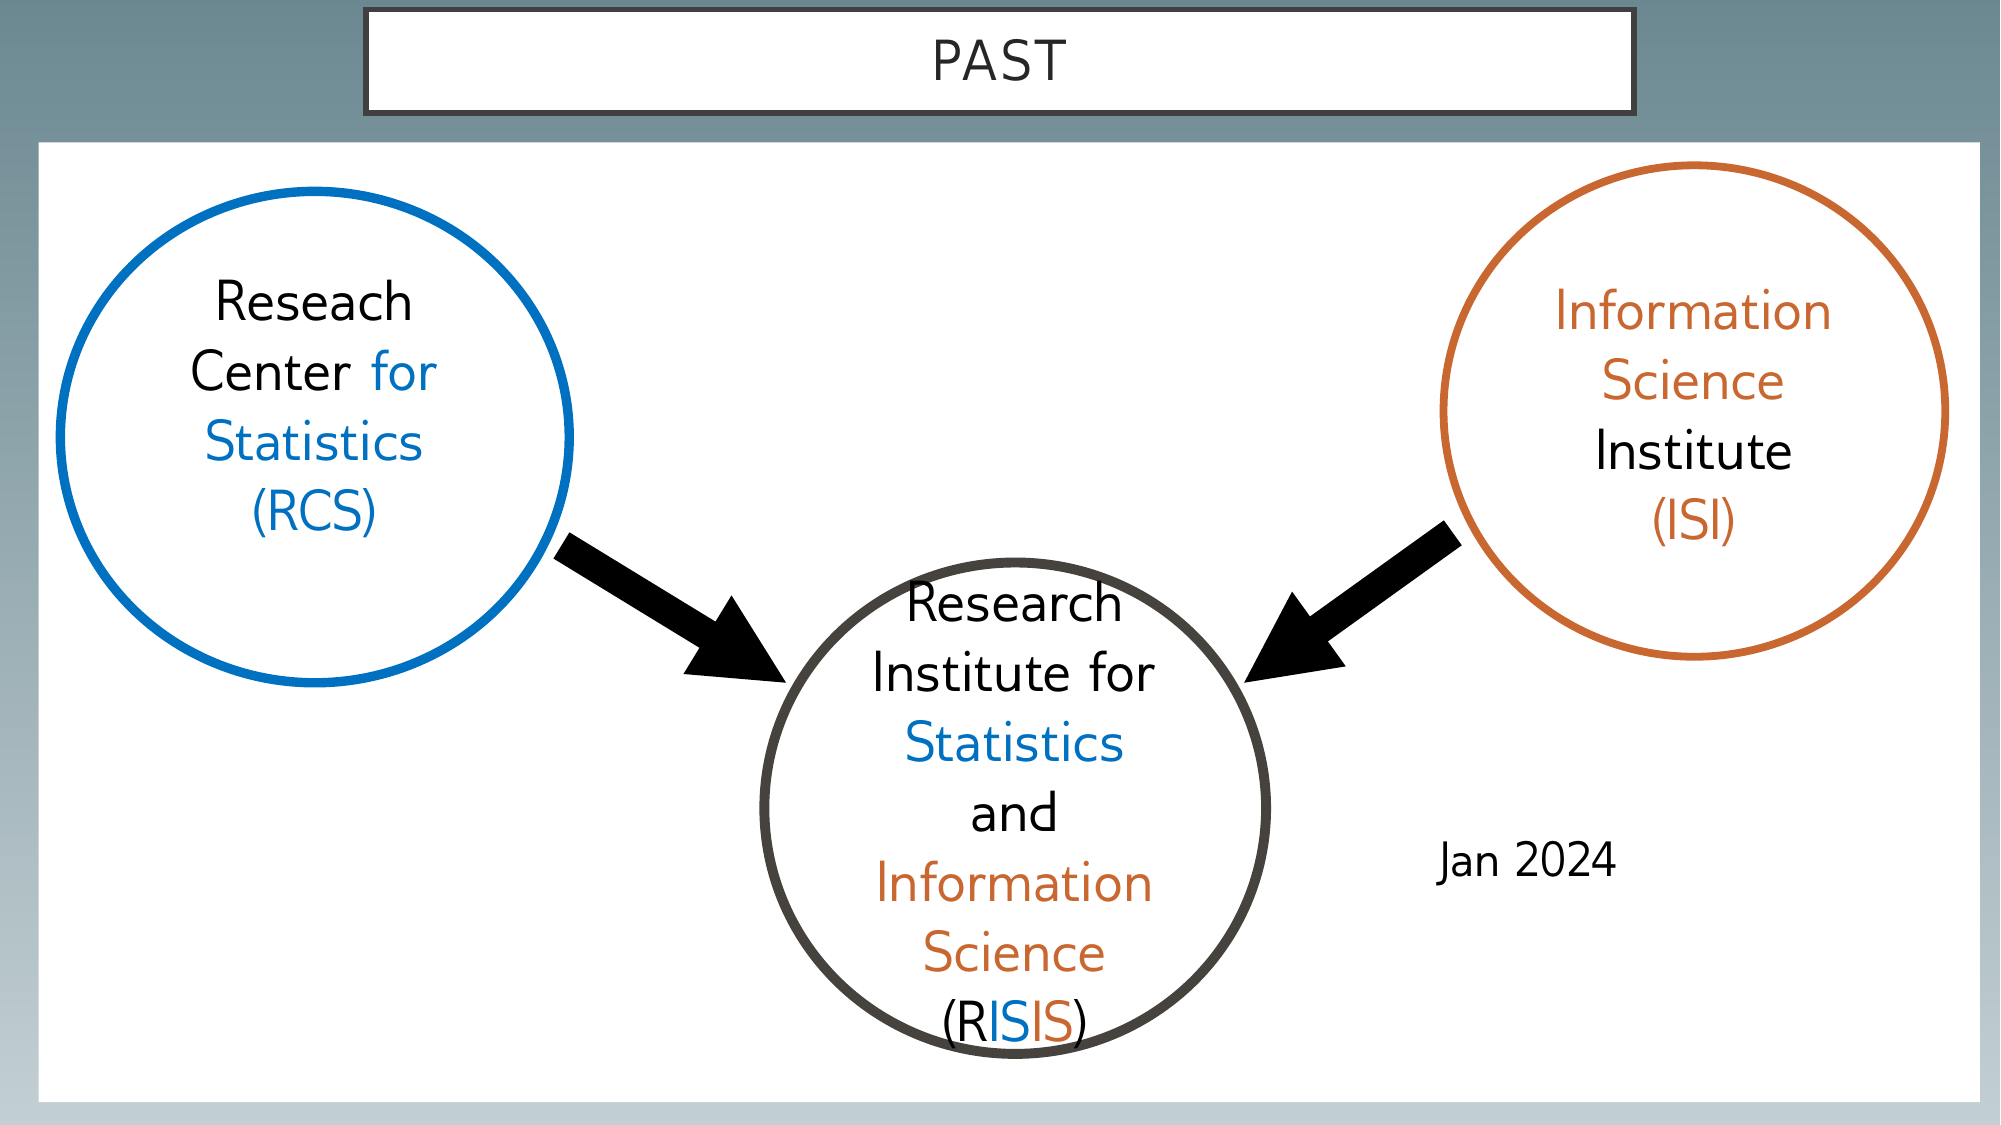

# PAST

Information Science Institute
(ISI)
Reseach Center for Statistics
(RCS)

Research Institute for Statistics and Information Science
(RISIS)
Jan 2024
Jan. 2024